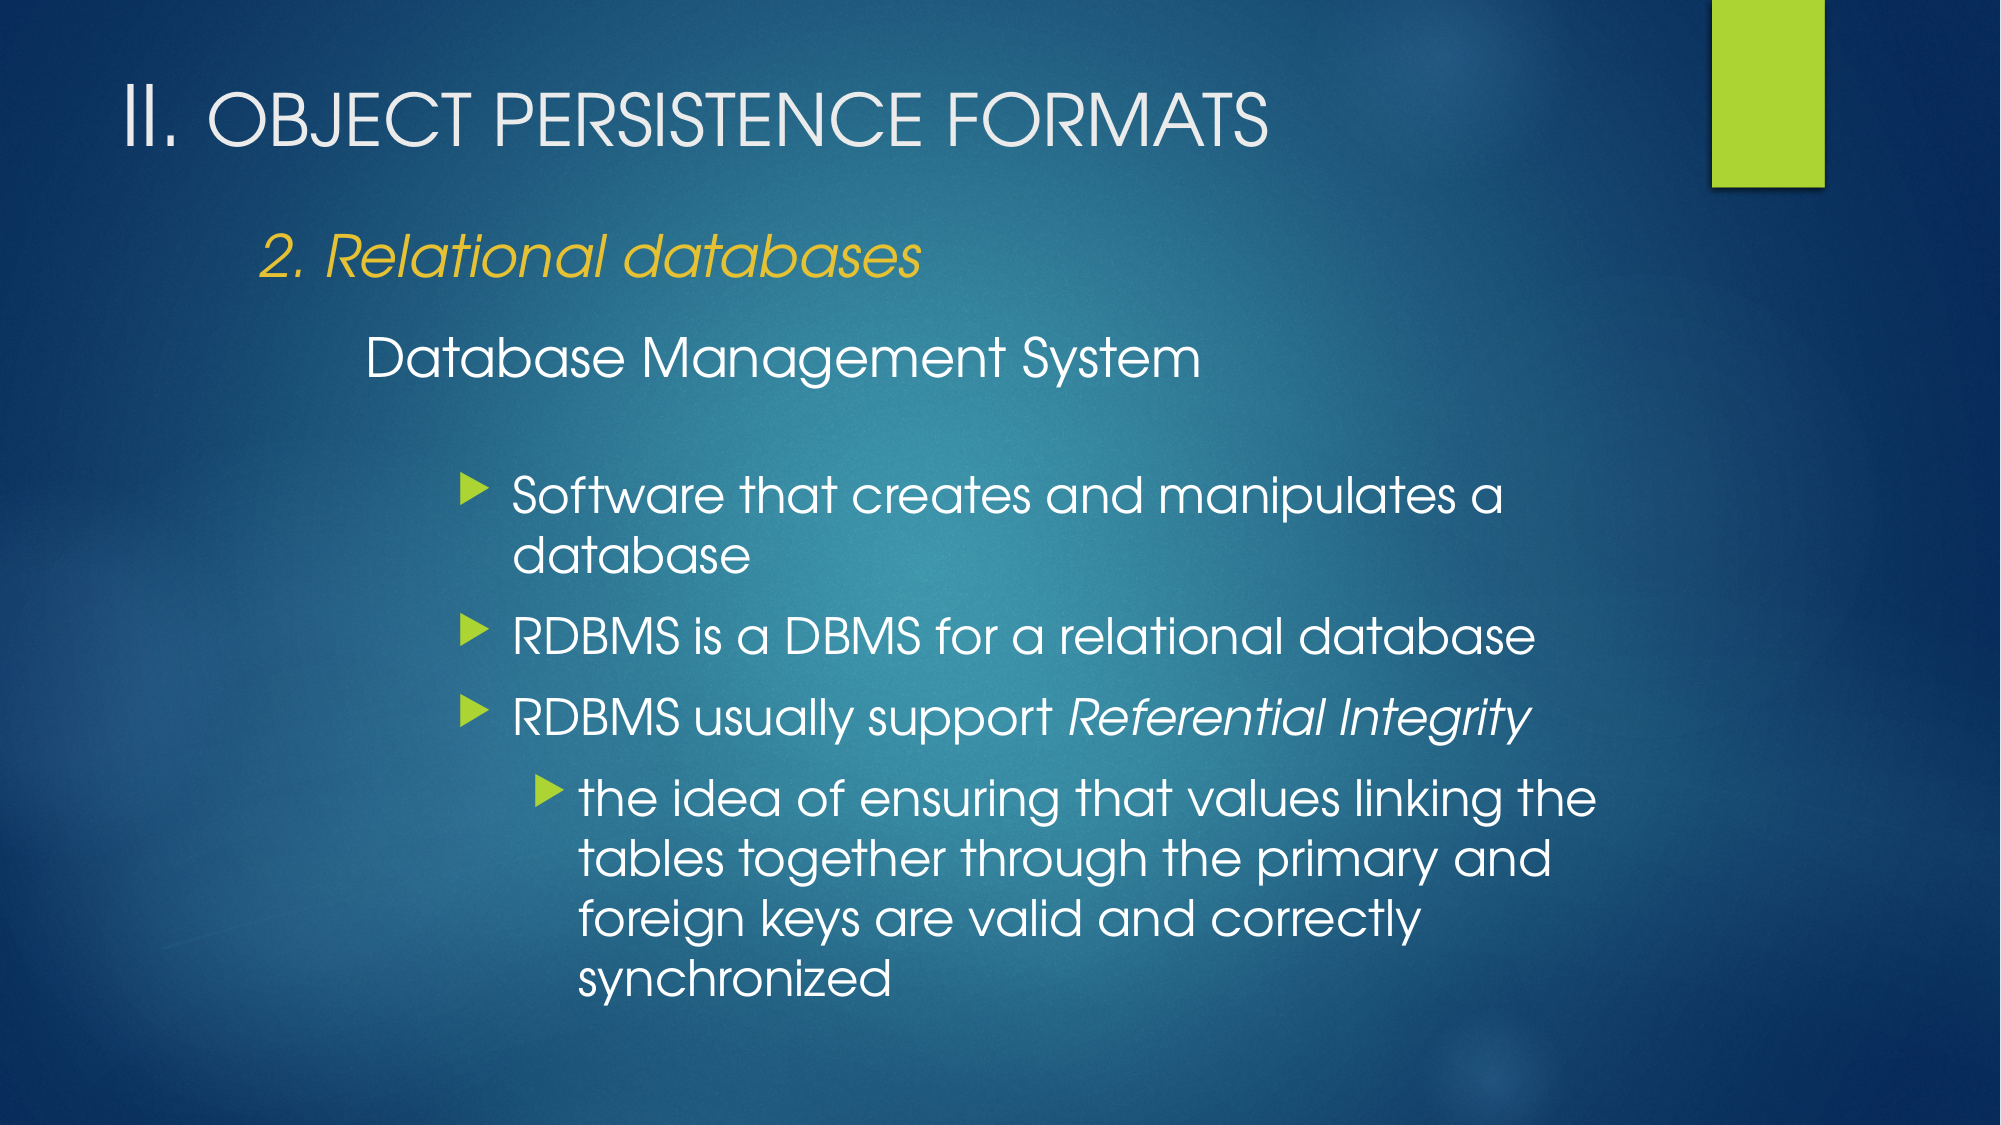

10
# II. OBJECT PERSISTENCE FORMATS
2. Relational databases
Database Management System
Software that creates and manipulates a database
RDBMS is a DBMS for a relational database
RDBMS usually support Referential Integrity
the idea of ensuring that values linking the tables together through the primary and foreign keys are valid and correctly synchronized